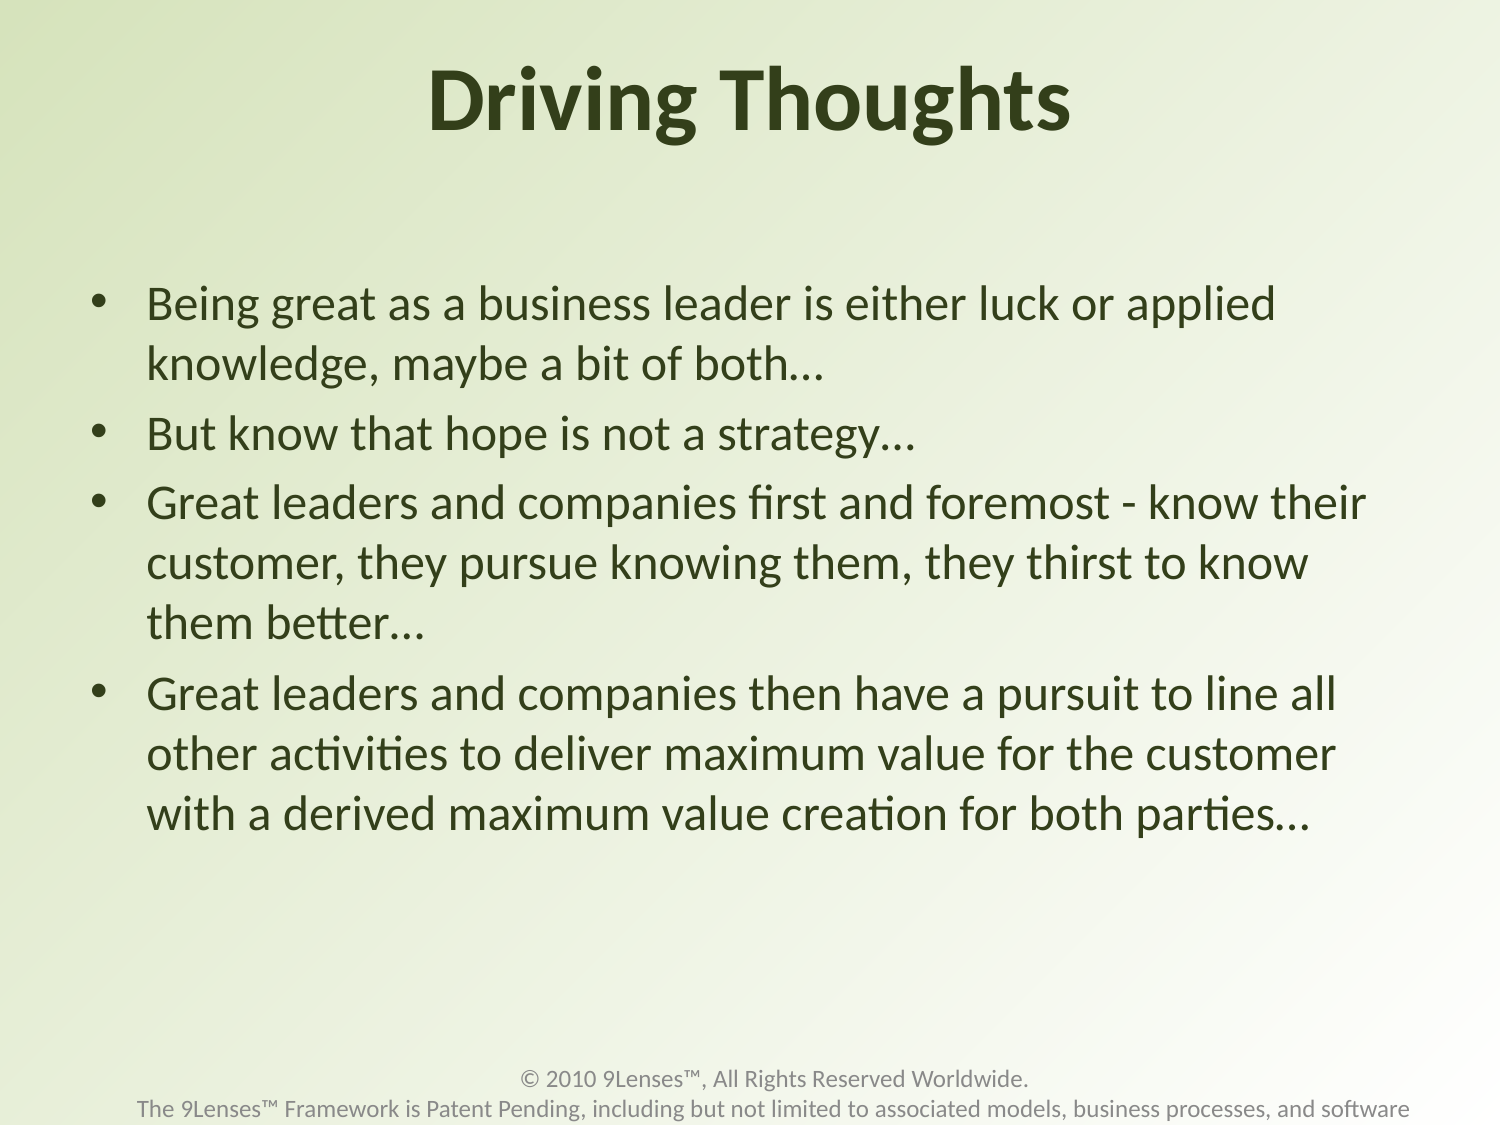

# Driving Thoughts
Being great as a business leader is either luck or applied knowledge, maybe a bit of both…
But know that hope is not a strategy…
Great leaders and companies first and foremost - know their customer, they pursue knowing them, they thirst to know them better…
Great leaders and companies then have a pursuit to line all other activities to deliver maximum value for the customer with a derived maximum value creation for both parties…